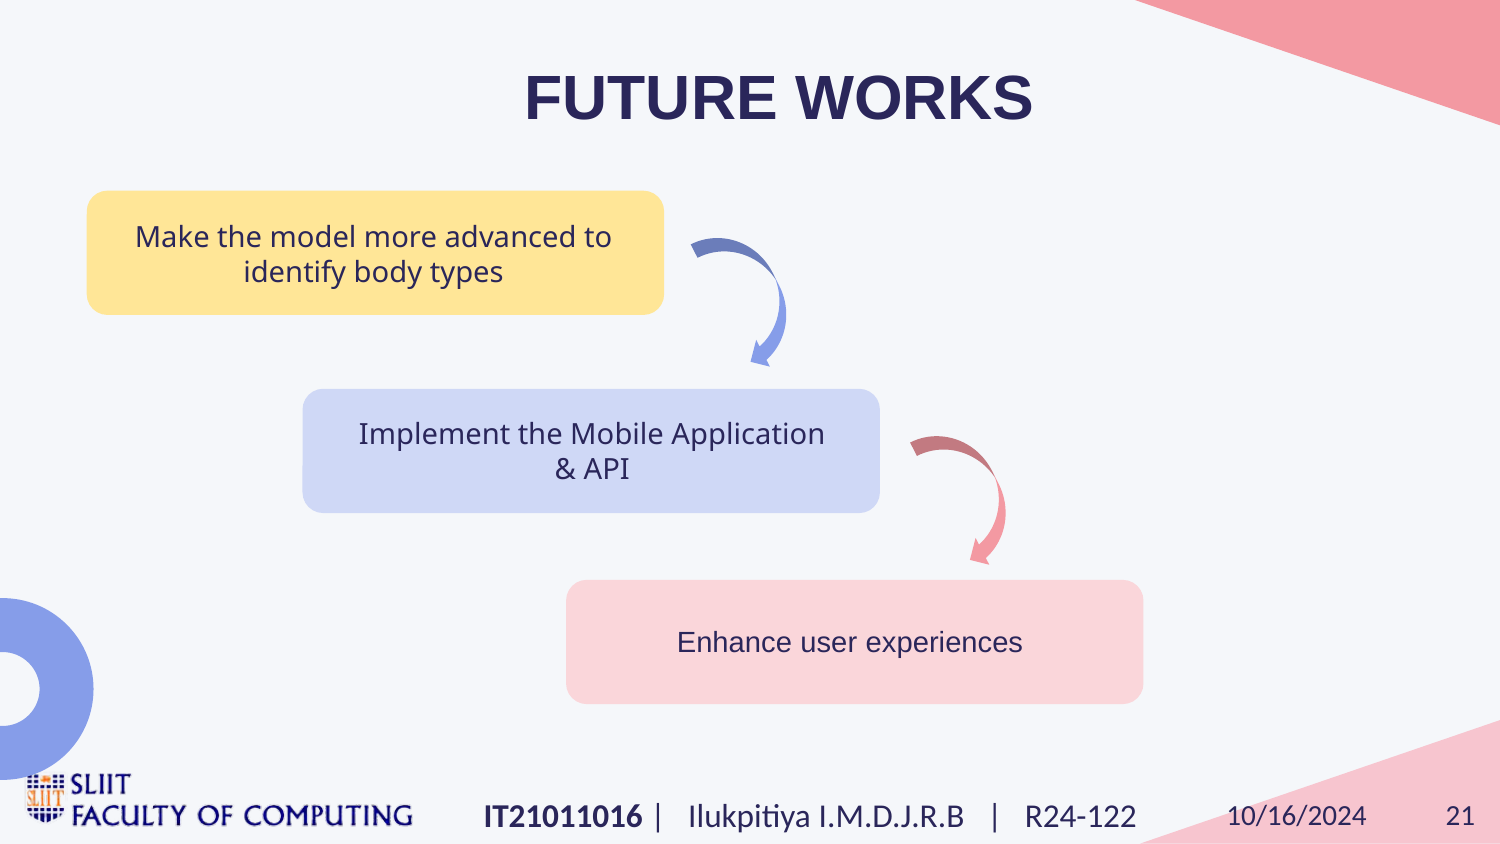

# FUTURE WORKS

Make the model more advanced to identify body types

Implement the Mobile Application & API

Enhance user experiences
21
IT21011016 |   Ilukpitiya I.M.D.J.R.B   |   R24-122
10/16/2024